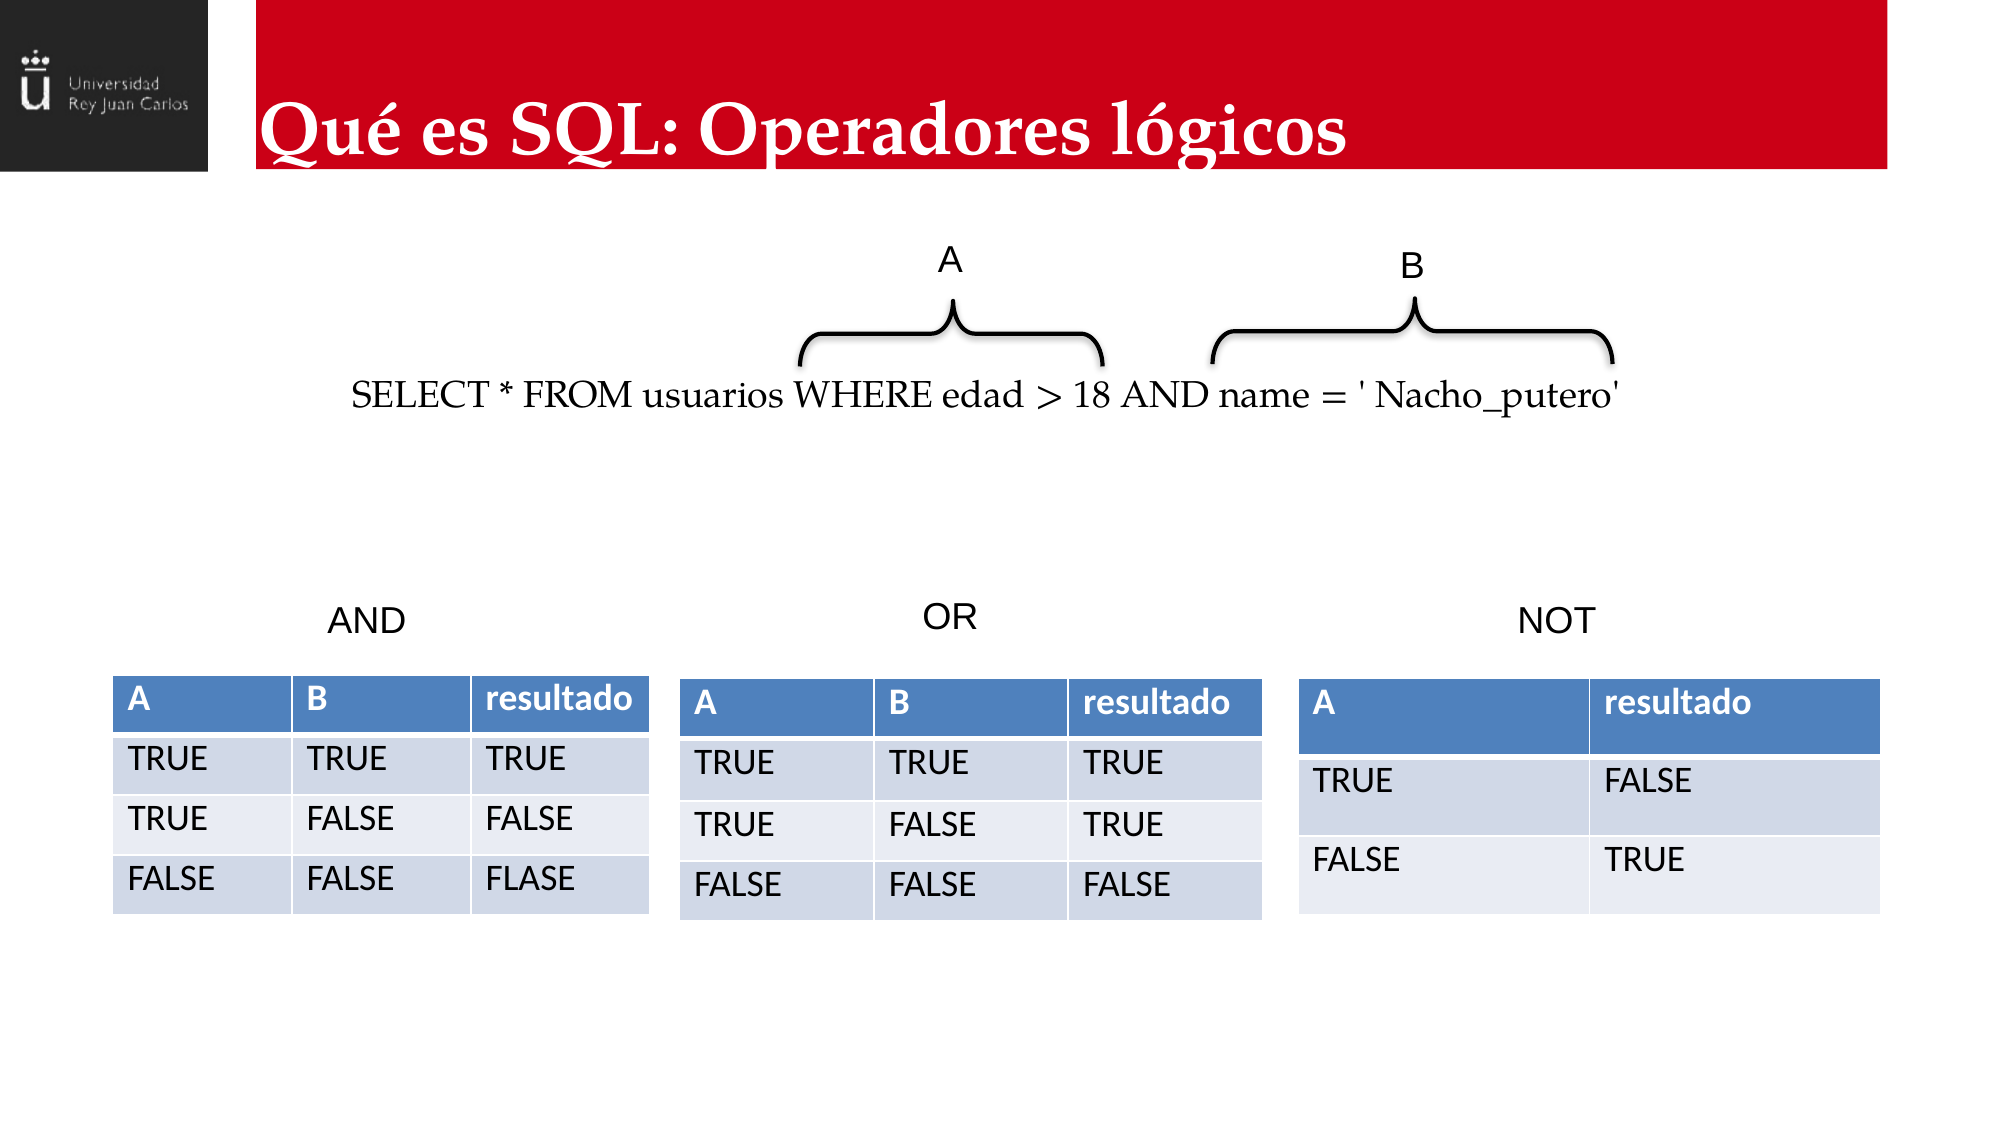

Qué es SQL: Operadores lógicos

A
B
SELECT * FROM usuarios WHERE edad > 18 AND name = ' Nacho_putero'
OR
AND
NOT
| A | B | resultado |
| --- | --- | --- |
| TRUE | TRUE | TRUE |
| TRUE | FALSE | FALSE |
| FALSE | FALSE | FLASE |
| A | resultado |
| --- | --- |
| TRUE | FALSE |
| FALSE | TRUE |
| A | B | resultado |
| --- | --- | --- |
| TRUE | TRUE | TRUE |
| TRUE | FALSE | TRUE |
| FALSE | FALSE | FALSE |